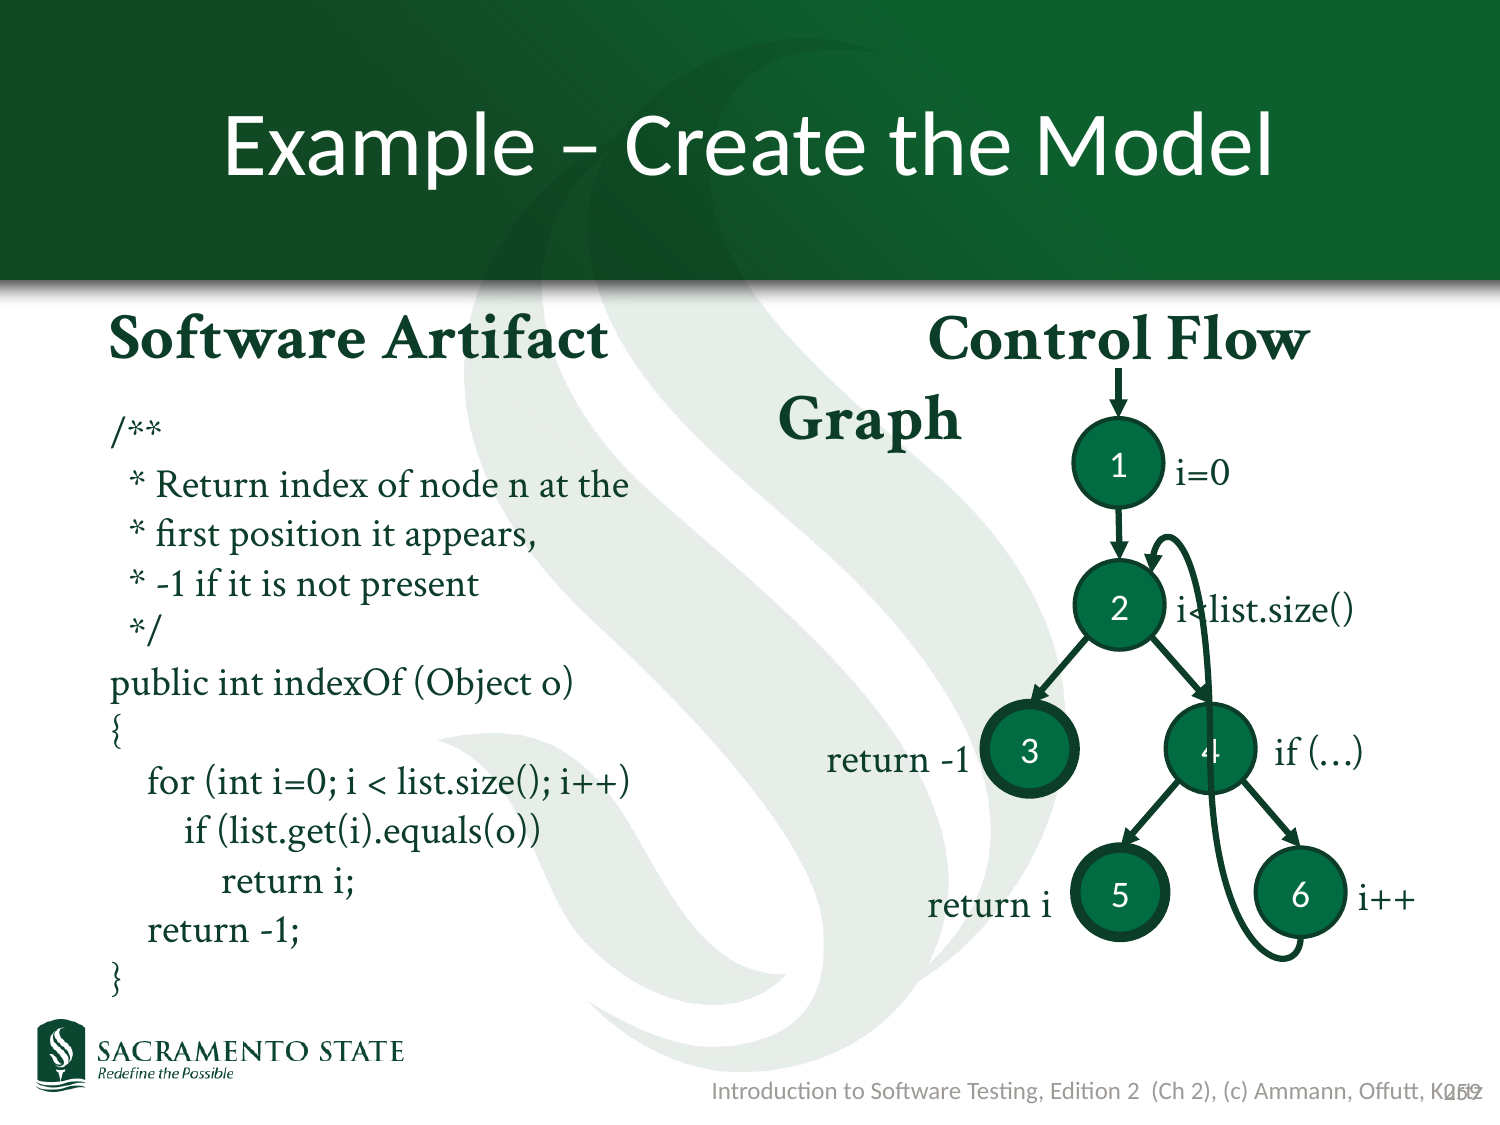

# Example – Create the Model
Software Artifact

/**
  * Return index of node n at the
  * first position it appears,
  * -1 if it is not present
  */
public int indexOf (Object o)
{
    for (int i=0; i < list.size(); i++)
        if (list.get(i).equals(o))
            return i;
    return -1;
}

	Control Flow Graph
1
i=0
2
i<list.size()
4
3
if (…)
return -1
5
6
i++
return i
259
Introduction to Software Testing, Edition 2  (Ch 2), (c) Ammann, Offutt, Kurtz